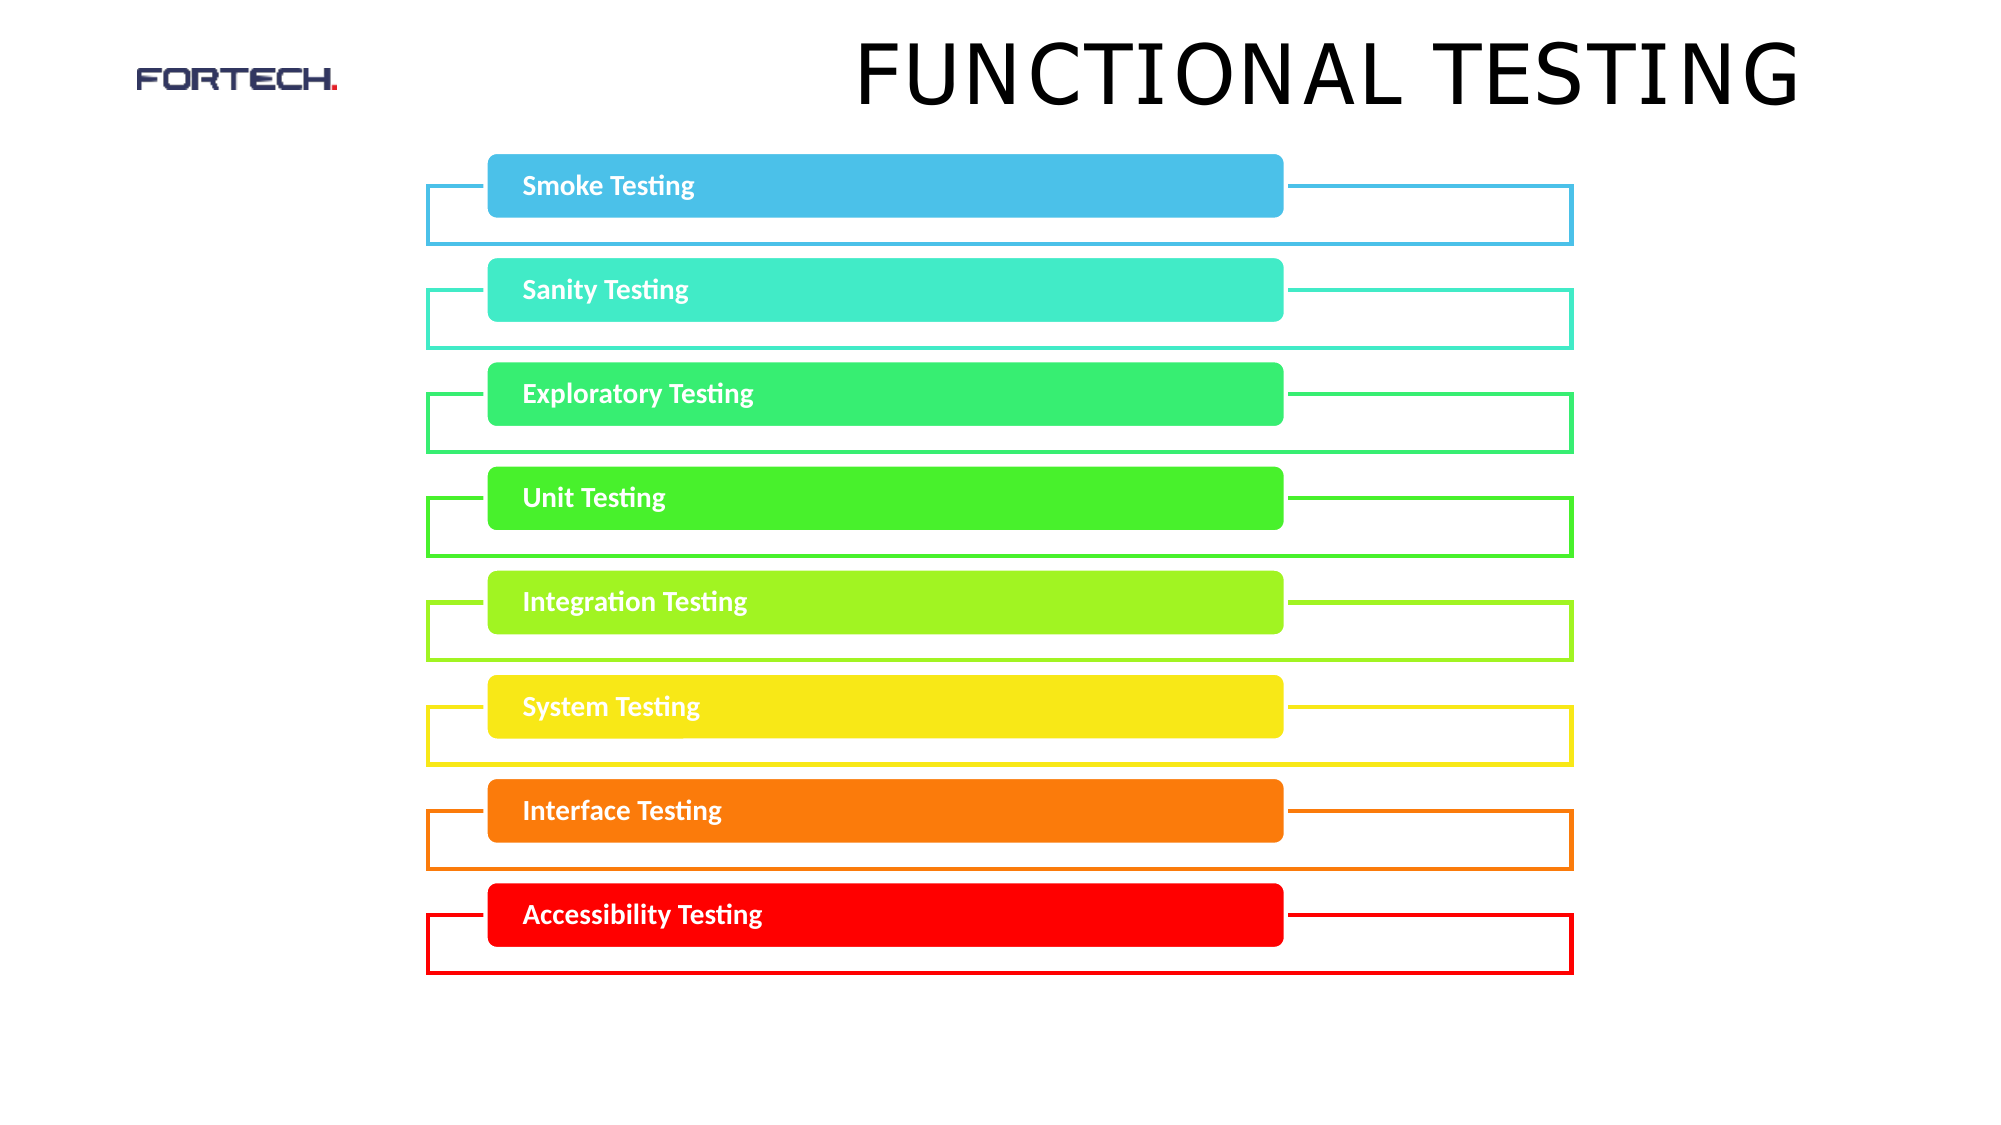

# Functional testing
Smoke Testing
Sanity Testing
Exploratory Testing
Unit Testing
Integration Testing
System Testing
Interface Testing
Accessibility Testing